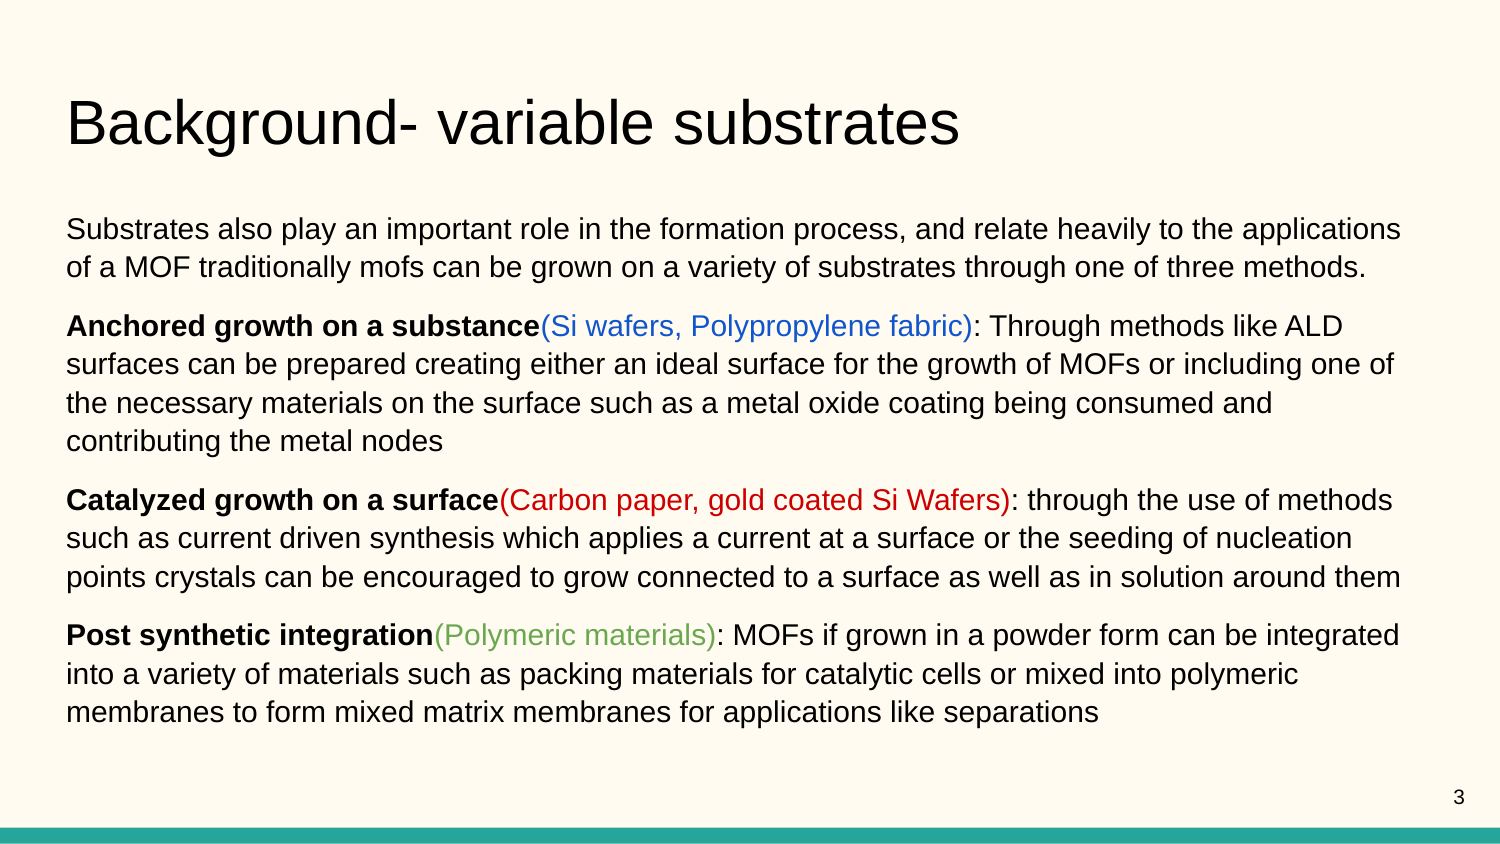

# Background- variable substrates
Substrates also play an important role in the formation process, and relate heavily to the applications of a MOF traditionally mofs can be grown on a variety of substrates through one of three methods.
Anchored growth on a substance(Si wafers, Polypropylene fabric): Through methods like ALD surfaces can be prepared creating either an ideal surface for the growth of MOFs or including one of the necessary materials on the surface such as a metal oxide coating being consumed and contributing the metal nodes
Catalyzed growth on a surface(Carbon paper, gold coated Si Wafers): through the use of methods such as current driven synthesis which applies a current at a surface or the seeding of nucleation points crystals can be encouraged to grow connected to a surface as well as in solution around them
Post synthetic integration(Polymeric materials): MOFs if grown in a powder form can be integrated into a variety of materials such as packing materials for catalytic cells or mixed into polymeric membranes to form mixed matrix membranes for applications like separations

3